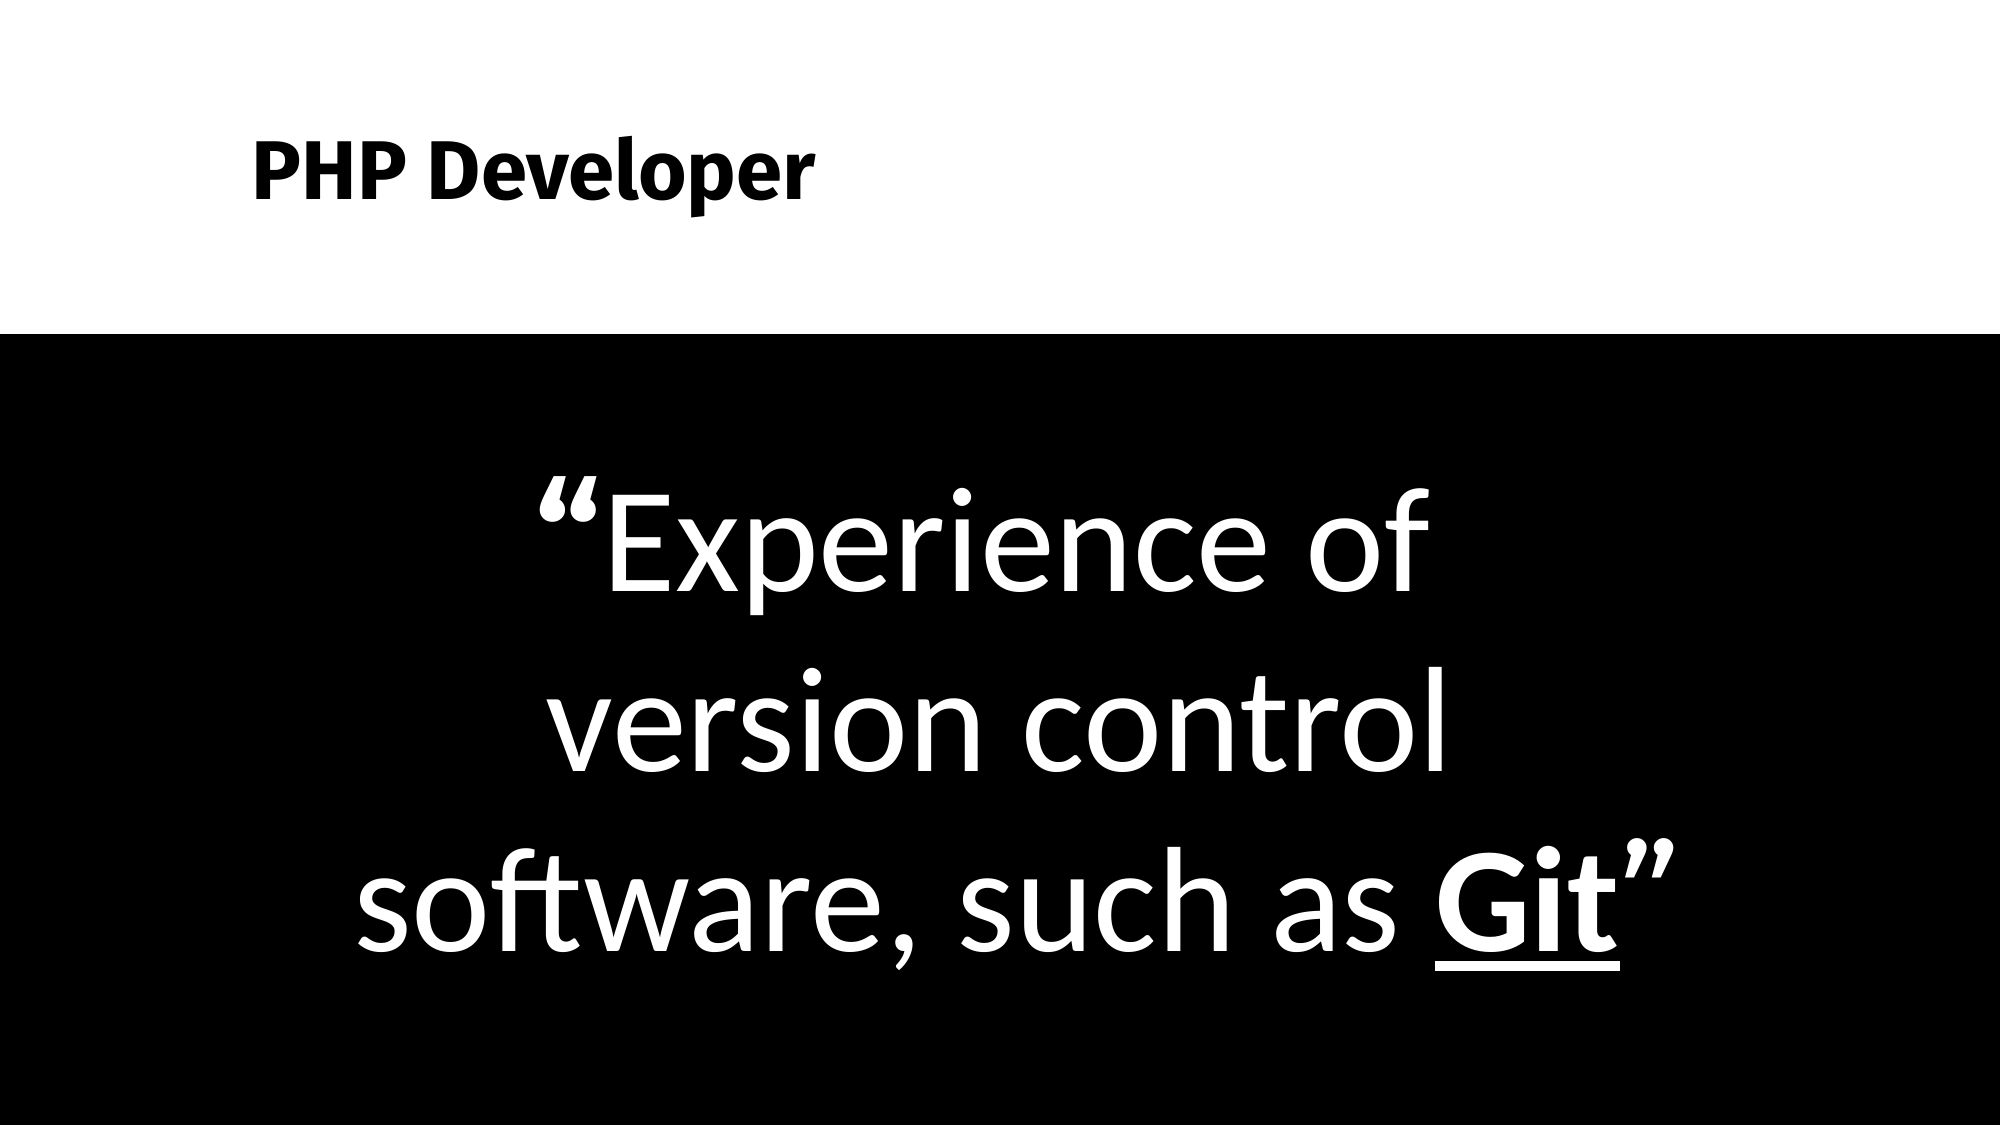

PHP Developer

“Experience of
version control
 software, such as Git”